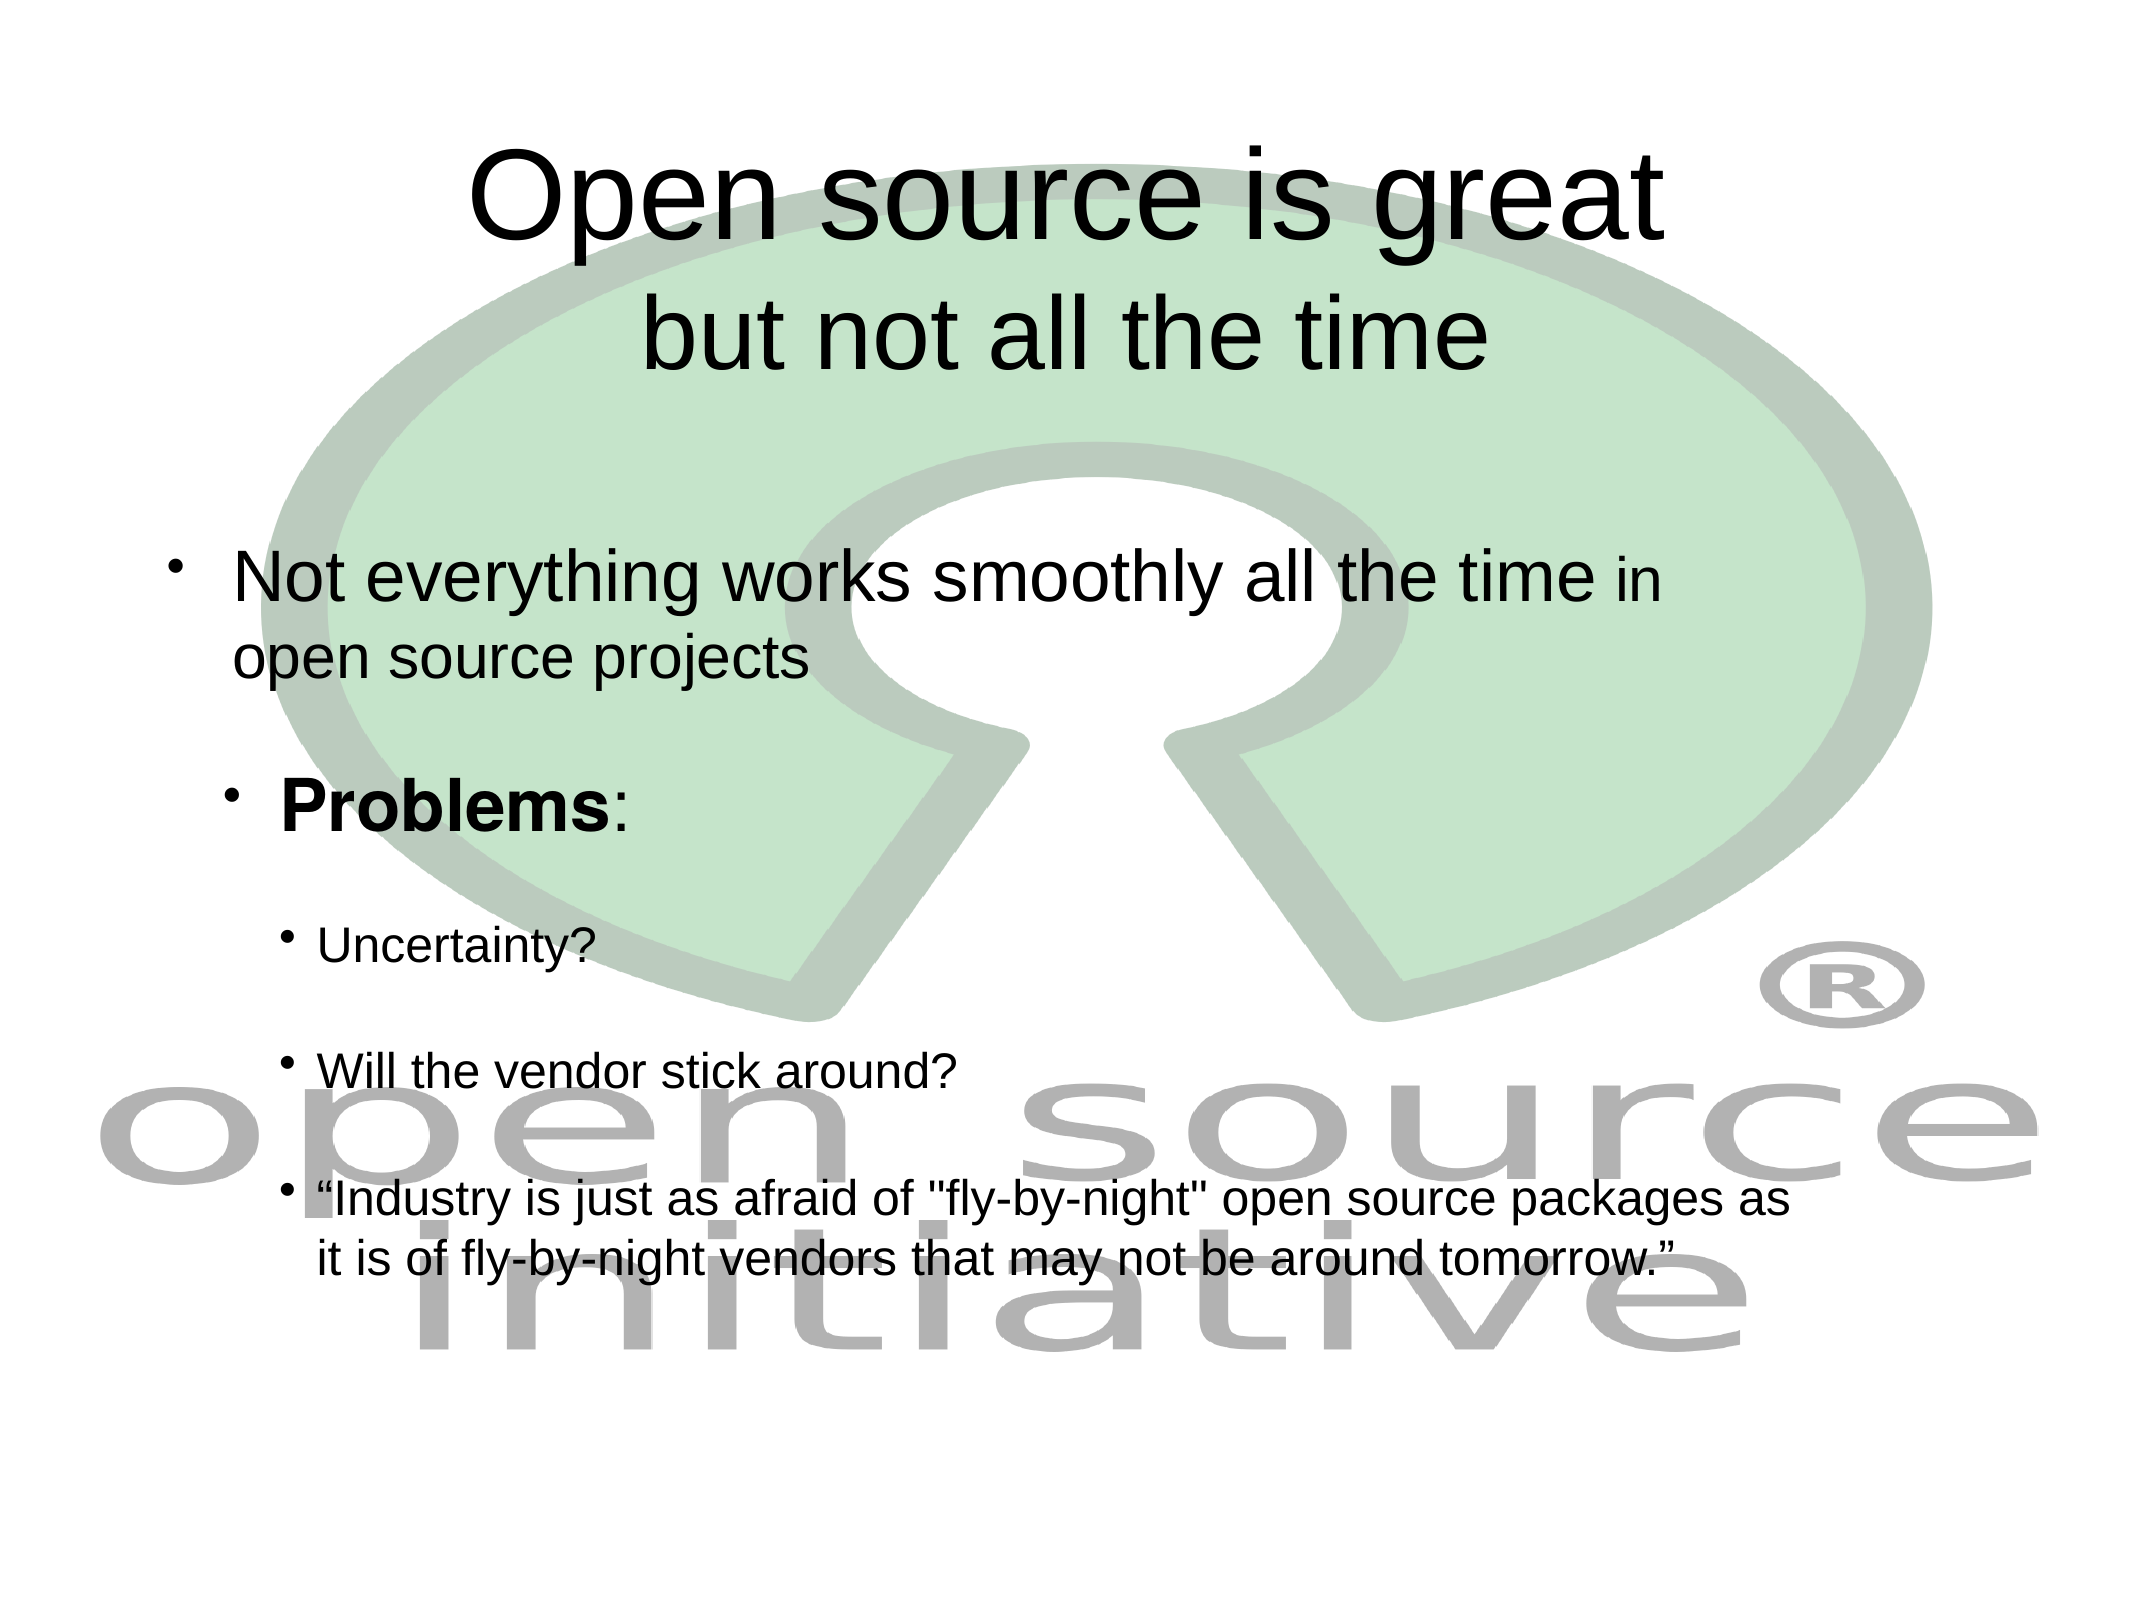

# Open source is great but not all the time
Not everything works smoothly all the time in open source projects
Problems:
Uncertainty?
Will the vendor stick around?
“Industry is just as afraid of "fly-by-night" open source packages as it is of fly-by-night vendors that may not be around tomorrow.”
3